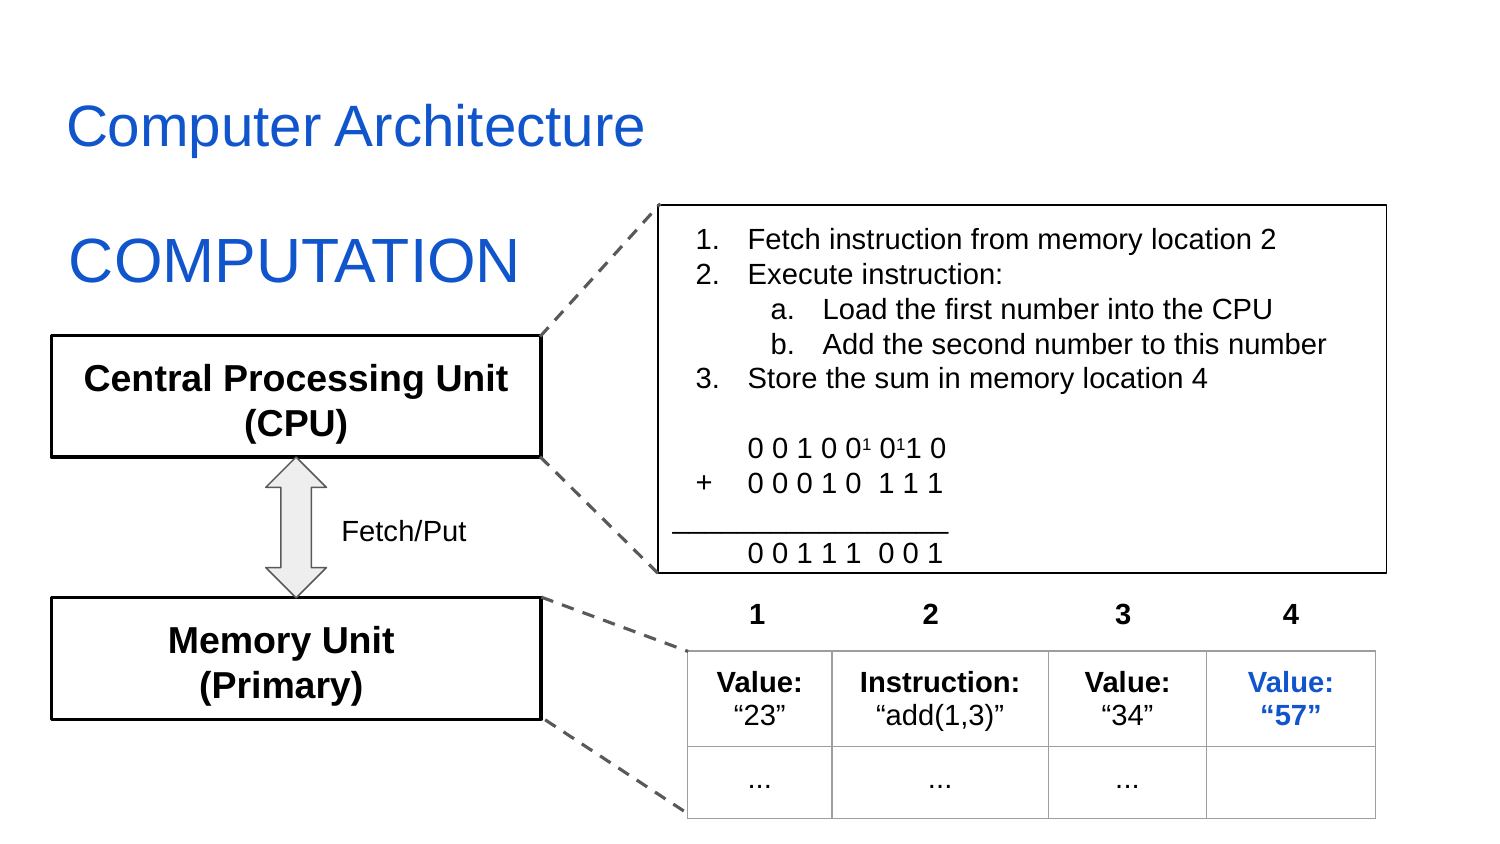

# Computer Architecture
COMPUTATION
Fetch instruction from memory location 2
Execute instruction:
Load the first number into the CPU
Add the second number to this number
Store the sum in memory location 4

0 0 1 0 01 011 0
0 0 0 1 0  1 1 1
_________________
0 0 1 1 1  0 0 1

Central Processing Unit
(CPU)

Fetch/Put
1
2
3
4

Memory Unit
(Primary)
| Value: “23” | Instruction: “add(1,3)” | Value: “34” | Value: “57” |
| --- | --- | --- | --- |
| ... | ... | ... |  |